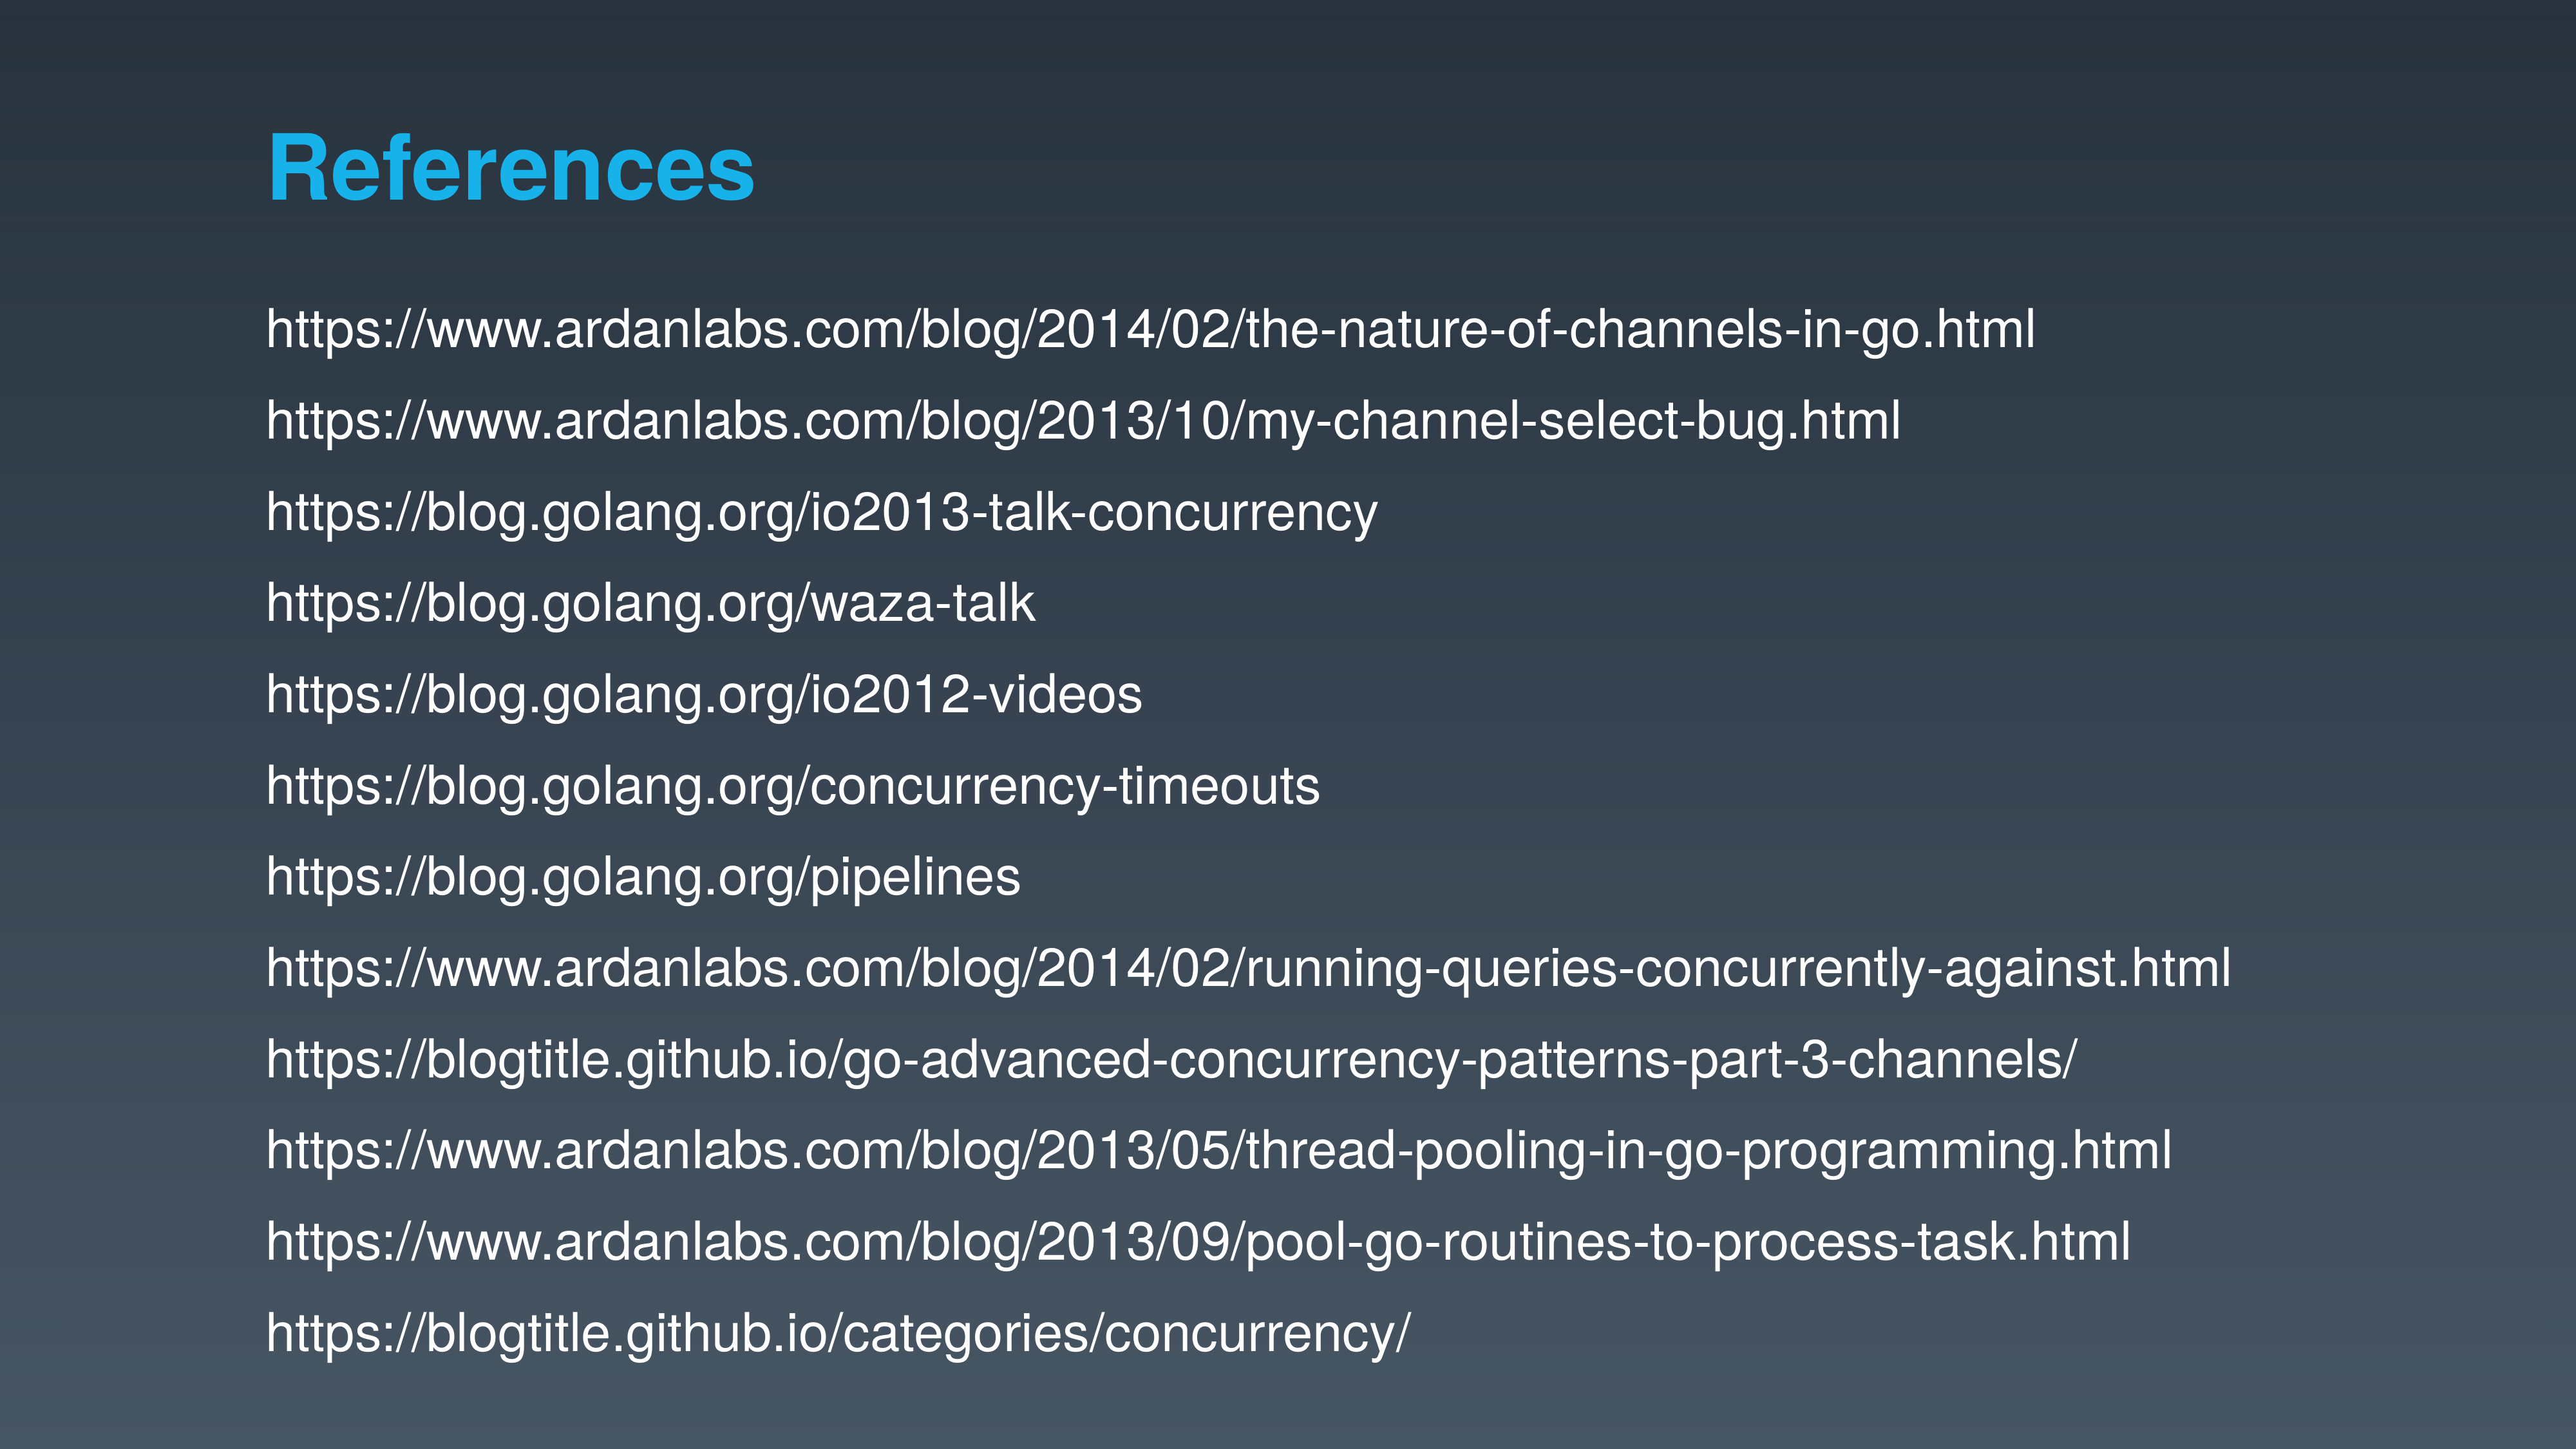

# References
https://www.ardanlabs.com/blog/2014/02/the-nature-of-channels-in-go.html
https://www.ardanlabs.com/blog/2013/10/my-channel-select-bug.html
https://blog.golang.org/io2013-talk-concurrency
https://blog.golang.org/waza-talk
https://blog.golang.org/io2012-videos
https://blog.golang.org/concurrency-timeouts
https://blog.golang.org/pipelines
https://www.ardanlabs.com/blog/2014/02/running-queries-concurrently-against.html
https://blogtitle.github.io/go-advanced-concurrency-patterns-part-3-channels/
https://www.ardanlabs.com/blog/2013/05/thread-pooling-in-go-programming.html
https://www.ardanlabs.com/blog/2013/09/pool-go-routines-to-process-task.html
https://blogtitle.github.io/categories/concurrency/